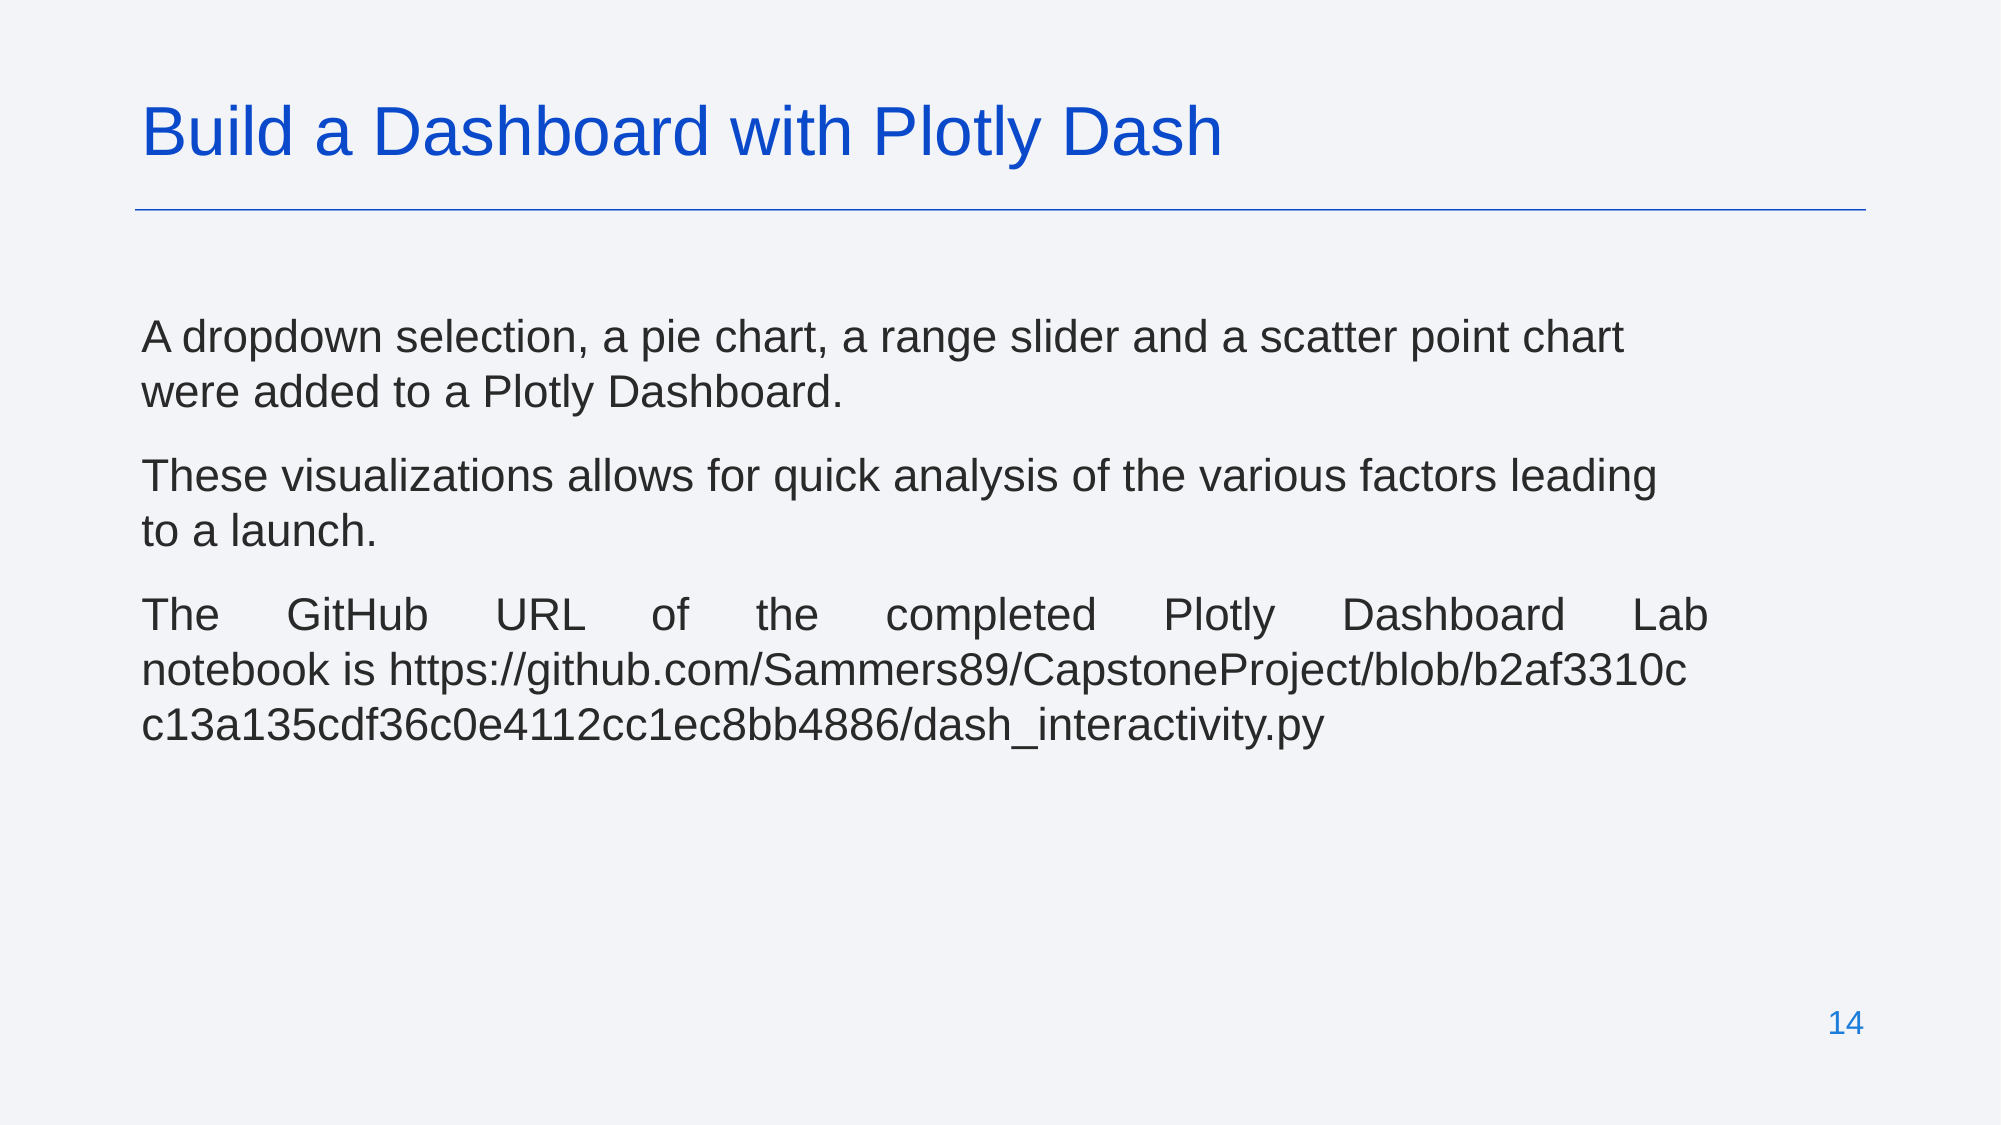

Build a Dashboard with Plotly Dash
A dropdown selection, a pie chart, a range slider and a scatter point chart were added to a Plotly Dashboard.
These visualizations allows for quick analysis of the various factors leading to a launch.
The GitHub URL of the completed Plotly Dashboard Lab notebook is https://github.com/Sammers89/CapstoneProject/blob/b2af3310cc13a135cdf36c0e4112cc1ec8bb4886/dash_interactivity.py

14